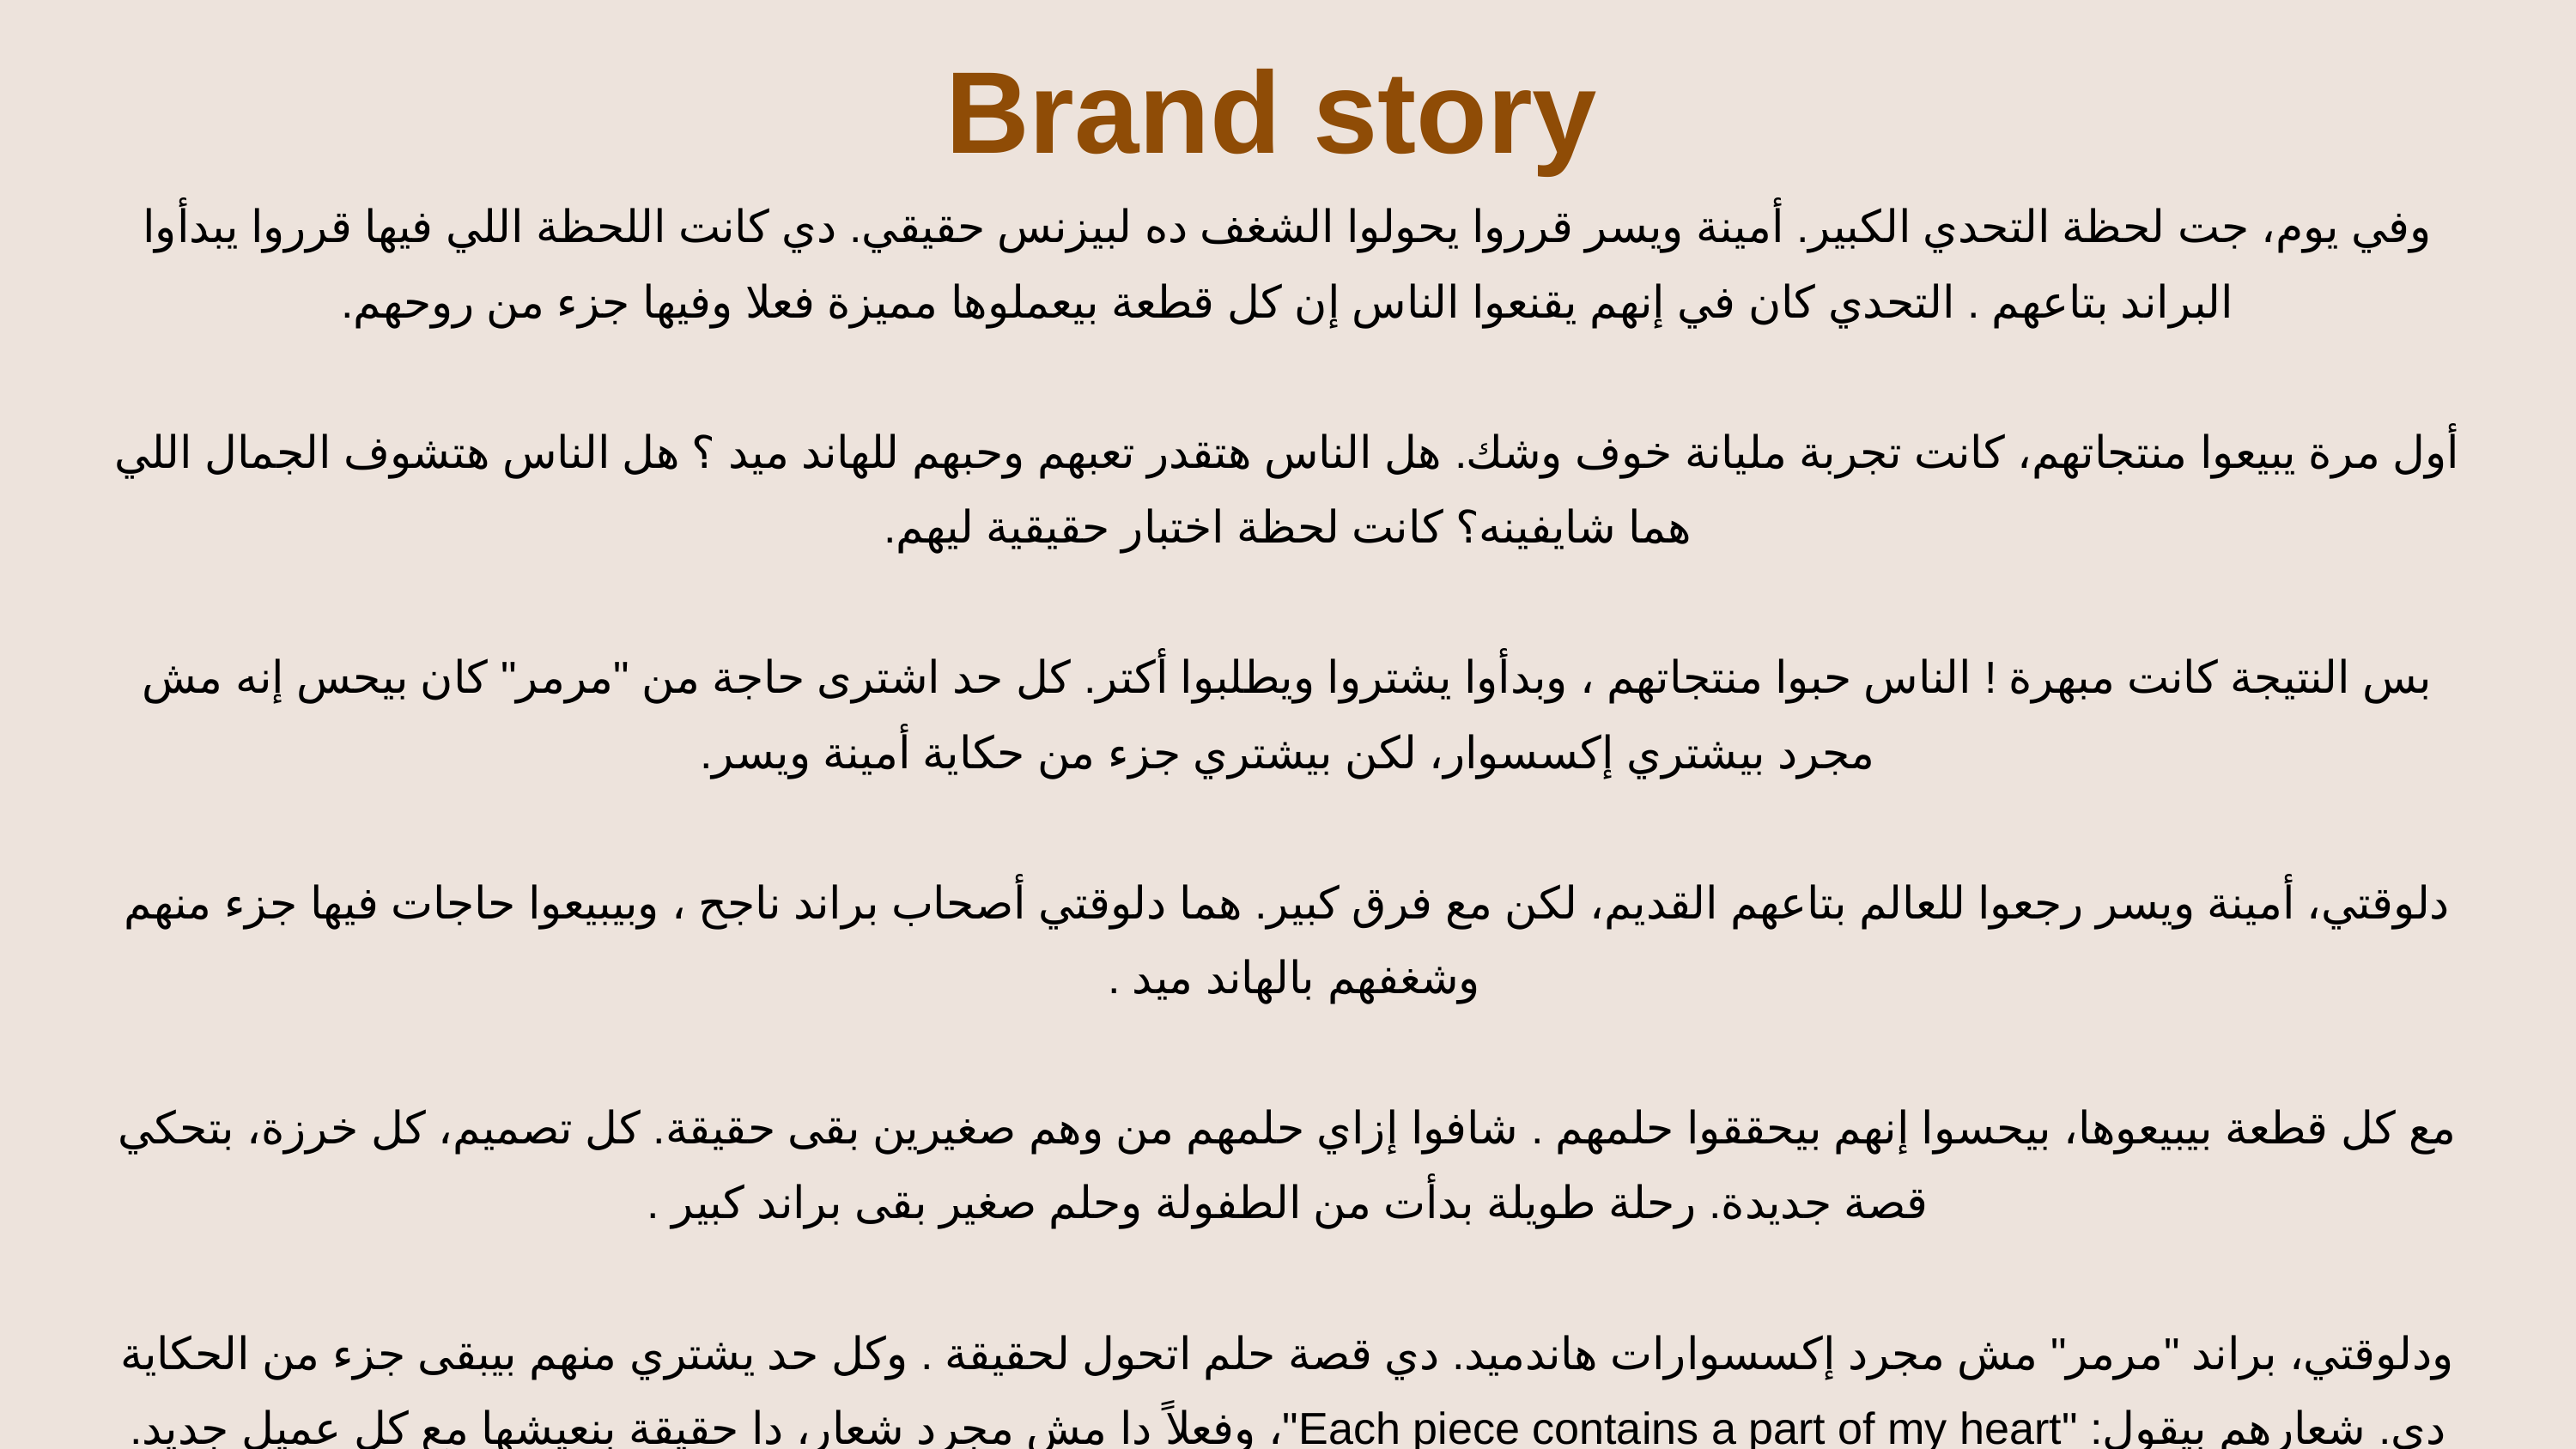

Brand story

وفي يوم، جت لحظة التحدي الكبير. أمينة ويسر قرروا يحولوا الشغف ده لبيزنس حقيقي. دي كانت اللحظة اللي فيها قرروا يبدأوا البراند بتاعهم . التحدي كان في إنهم يقنعوا الناس إن كل قطعة بيعملوها مميزة فعلا وفيها جزء من روحهم.

أول مرة يبيعوا منتجاتهم، كانت تجربة مليانة خوف وشك. هل الناس هتقدر تعبهم وحبهم للهاند ميد ؟ هل الناس هتشوف الجمال اللي هما شايفينه؟ كانت لحظة اختبار حقيقية ليهم.

بس النتيجة كانت مبهرة ! الناس حبوا منتجاتهم ، وبدأوا يشتروا ويطلبوا أكتر. كل حد اشترى حاجة من "مرمر" كان بيحس إنه مش مجرد بيشتري إكسسوار، لكن بيشتري جزء من حكاية أمينة ويسر.

دلوقتي، أمينة ويسر رجعوا للعالم بتاعهم القديم، لكن مع فرق كبير. هما دلوقتي أصحاب براند ناجح ، وبيبيعوا حاجات فيها جزء منهم وشغفهم بالهاند ميد .

مع كل قطعة بيبيعوها، بيحسوا إنهم بيحققوا حلمهم . شافوا إزاي حلمهم من وهم صغيرين بقى حقيقة. كل تصميم، كل خرزة، بتحكي قصة جديدة. رحلة طويلة بدأت من الطفولة وحلم صغير بقى براند كبير .

ودلوقتي، براند "مرمر" مش مجرد إكسسوارات هاندميد. دي قصة حلم اتحول لحقيقة . وكل حد يشتري منهم بيبقى جزء من الحكاية دي. شعارهم بيقول: "Each piece contains a part of my heart"، وفعلاً دا مش مجرد شعار، دا حقيقة بنعيشها مع كل عميل جديد.
ومن هنا بتبدأ الحكاية من جديد مع كل حد يختار "مرمر".